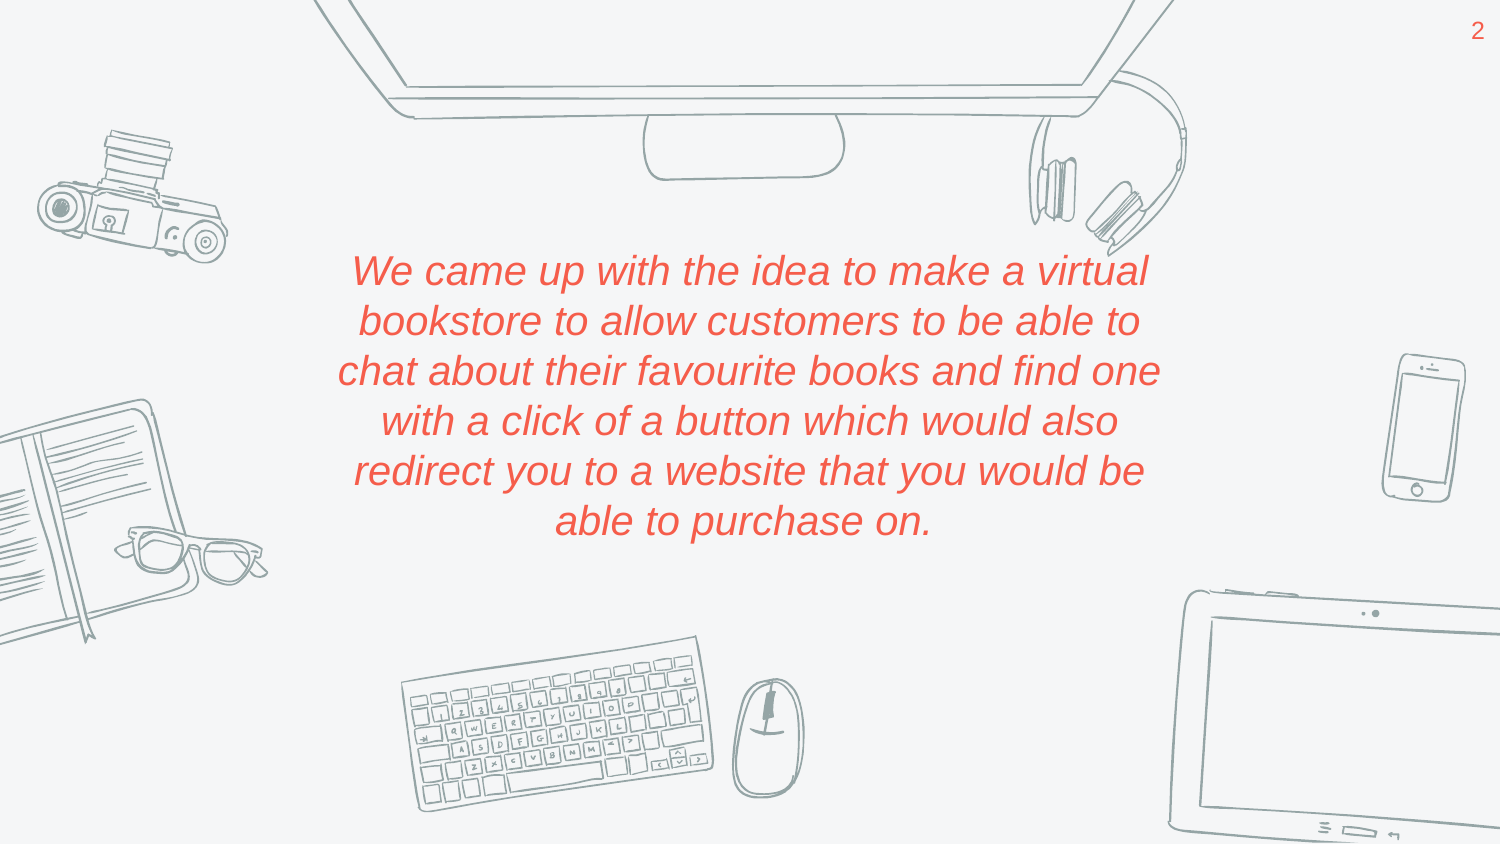

2
We came up with the idea to make a virtual bookstore to allow customers to be able to chat about their favourite books and find one with a click of a button which would also redirect you to a website that you would be able to purchase on.